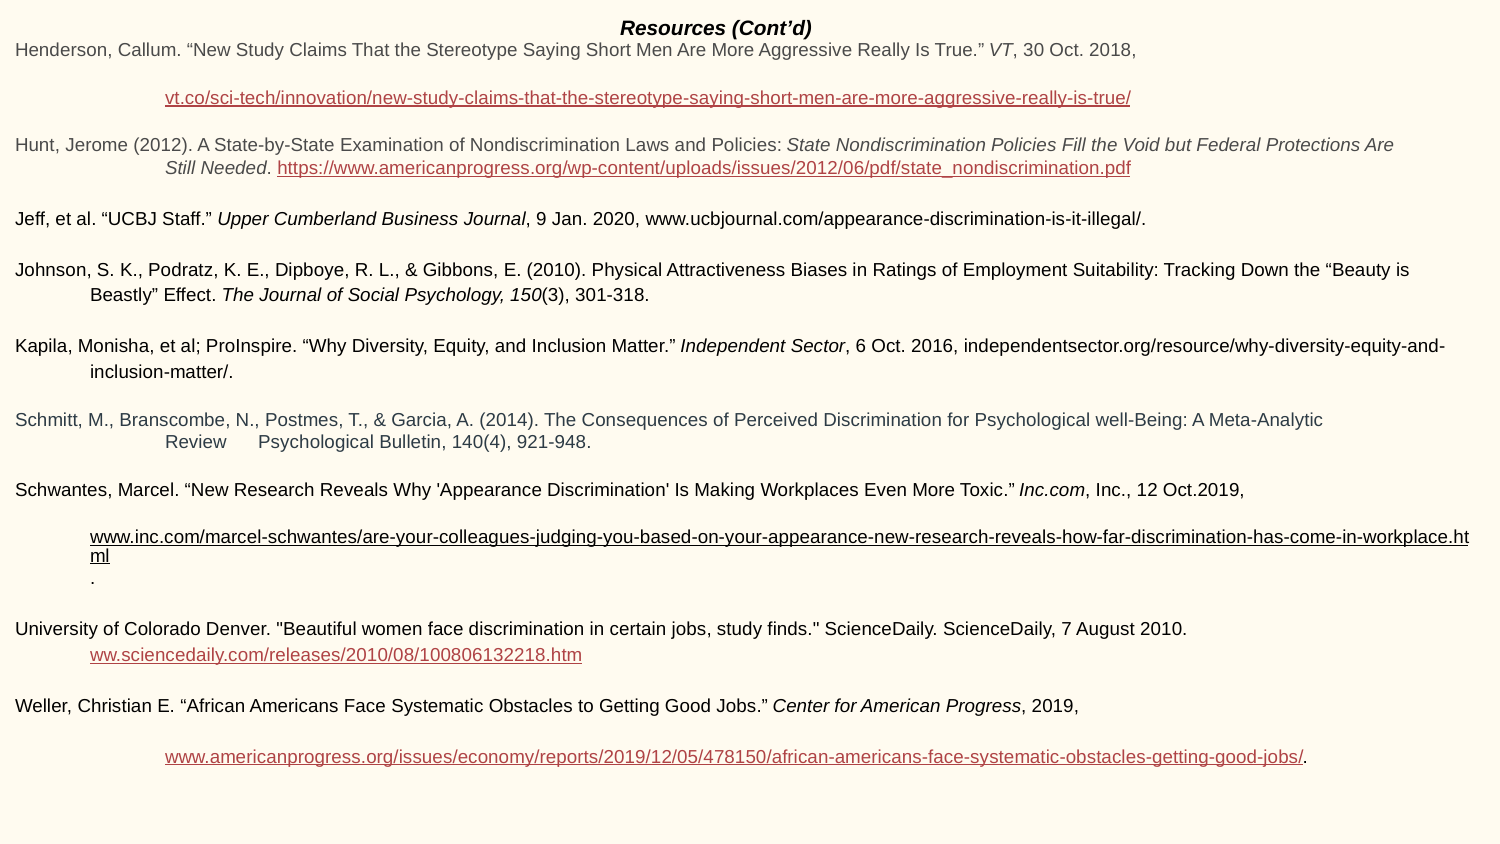

Resources (Cont’d)
Henderson, Callum. “New Study Claims That the Stereotype Saying Short Men Are More Aggressive Really Is True.” VT, 30 Oct. 2018,
 	vt.co/sci-tech/innovation/new-study-claims-that-the-stereotype-saying-short-men-are-more-aggressive-really-is-true/
Hunt, Jerome (2012). A State-by-State Examination of Nondiscrimination Laws and Policies: State Nondiscrimination Policies Fill the Void but Federal Protections Are
 	Still Needed. https://www.americanprogress.org/wp-content/uploads/issues/2012/06/pdf/state_nondiscrimination.pdf
Jeff, et al. “UCBJ Staff.” Upper Cumberland Business Journal, 9 Jan. 2020, www.ucbjournal.com/appearance-discrimination-is-it-illegal/.
Johnson, S. K., Podratz, K. E., Dipboye, R. L., & Gibbons, E. (2010). Physical Attractiveness Biases in Ratings of Employment Suitability: Tracking Down the “Beauty is     Beastly” Effect. The Journal of Social Psychology, 150(3), 301-318.
Kapila, Monisha, et al; ProInspire. “Why Diversity, Equity, and Inclusion Matter.” Independent Sector, 6 Oct. 2016, independentsector.org/resource/why-diversity-equity-and-inclusion-matter/.
Schmitt, M., Branscombe, N., Postmes, T., & Garcia, A. (2014). The Consequences of Perceived Discrimination for Psychological well-Being: A Meta-Analytic
 	Review      Psychological Bulletin, 140(4), 921-948.
Schwantes, Marcel. “New Research Reveals Why 'Appearance Discrimination' Is Making Workplaces Even More Toxic.” Inc.com, Inc., 12 Oct.2019,
www.inc.com/marcel-schwantes/are-your-colleagues-judging-you-based-on-your-appearance-new-research-reveals-how-far-discrimination-has-come-in-workplace.html.
University of Colorado Denver. "Beautiful women face discrimination in certain jobs, study finds." ScienceDaily. ScienceDaily, 7 August 2010.ww.sciencedaily.com/releases/2010/08/100806132218.htm
Weller, Christian E. “African Americans Face Systematic Obstacles to Getting Good Jobs.” Center for American Progress, 2019,
 	www.americanprogress.org/issues/economy/reports/2019/12/05/478150/african-americans-face-systematic-obstacles-getting-good-jobs/.